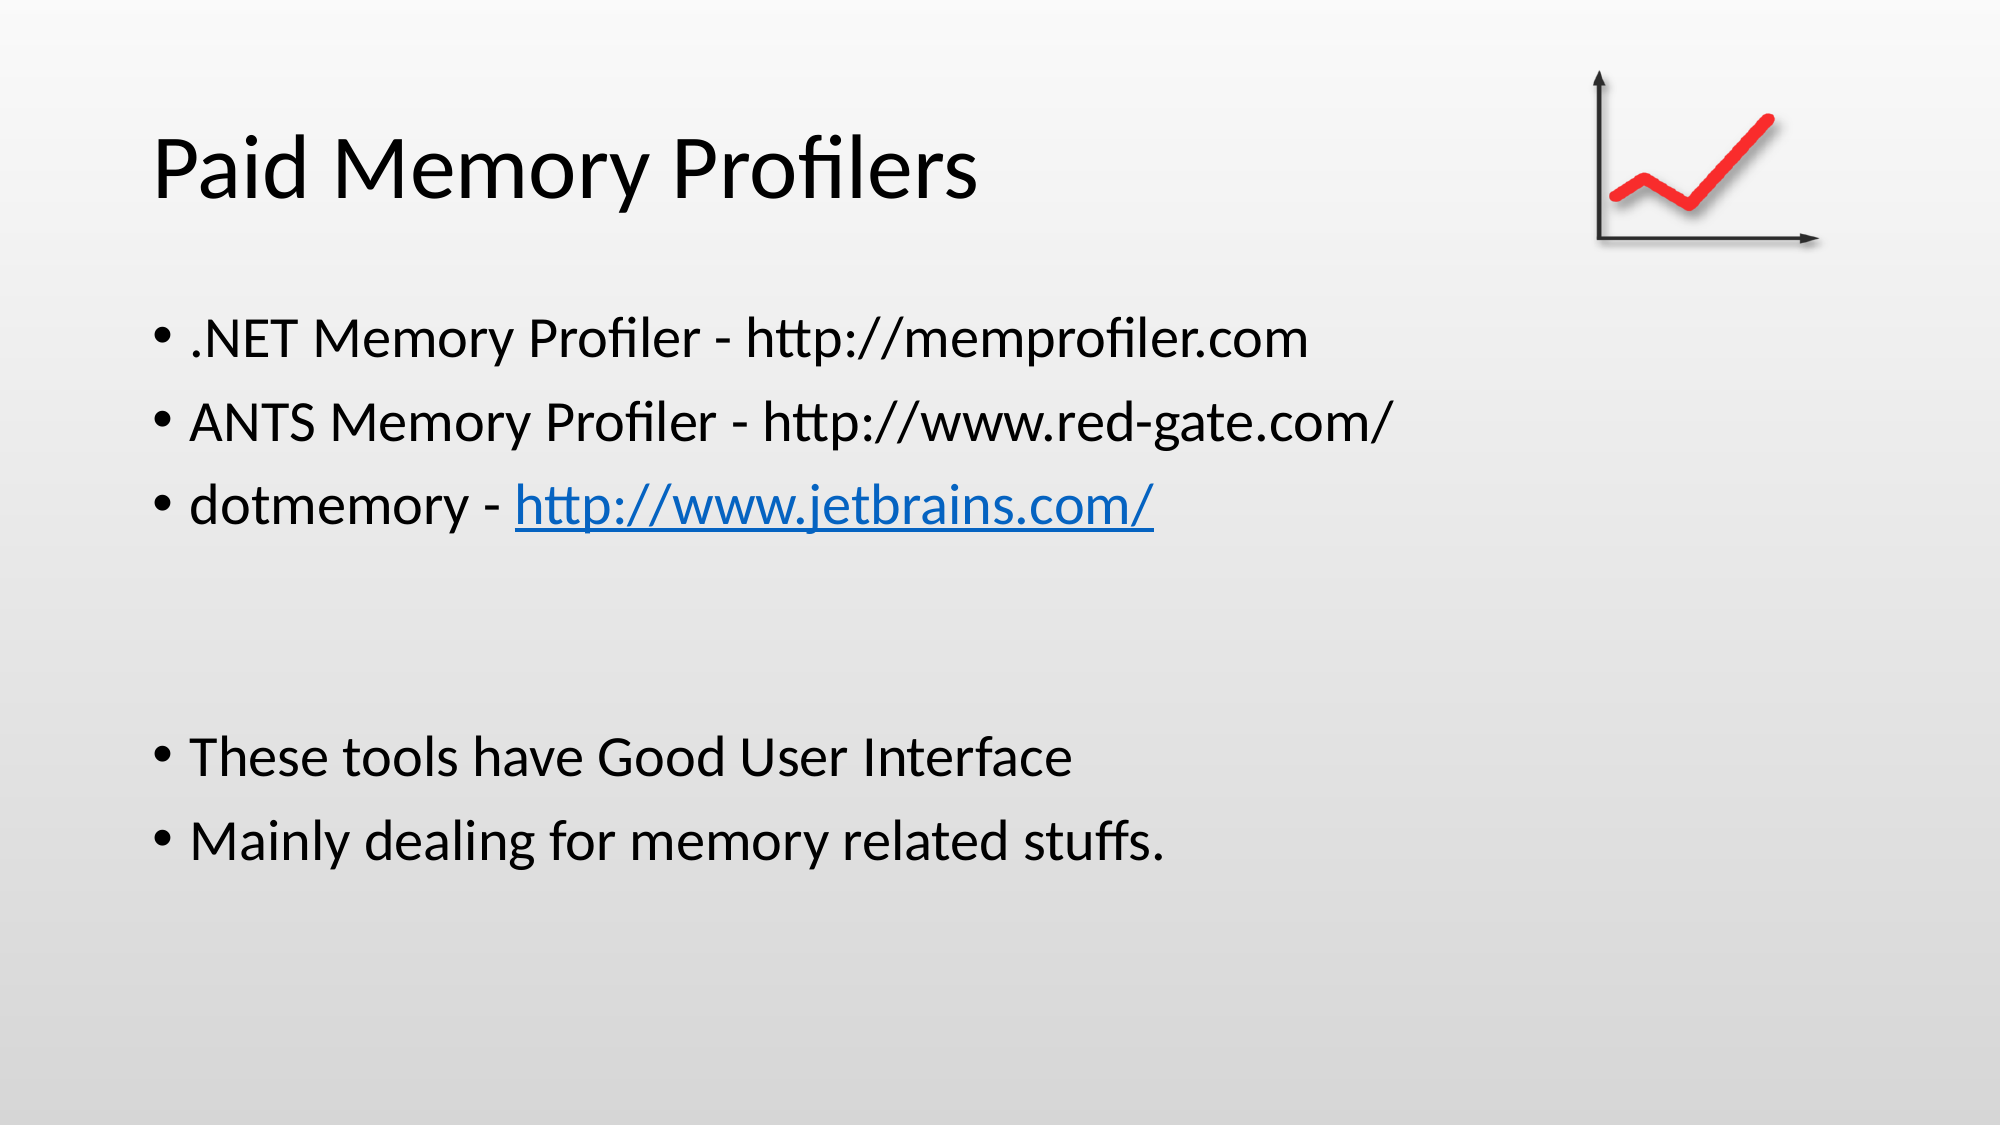

# Paid Memory Profilers

.NET Memory Profiler - http://memprofiler.com
ANTS Memory Profiler - http://www.red-gate.com/
dotmemory - http://www.jetbrains.com/

These tools have Good User Interface
Mainly dealing for memory related stuffs.